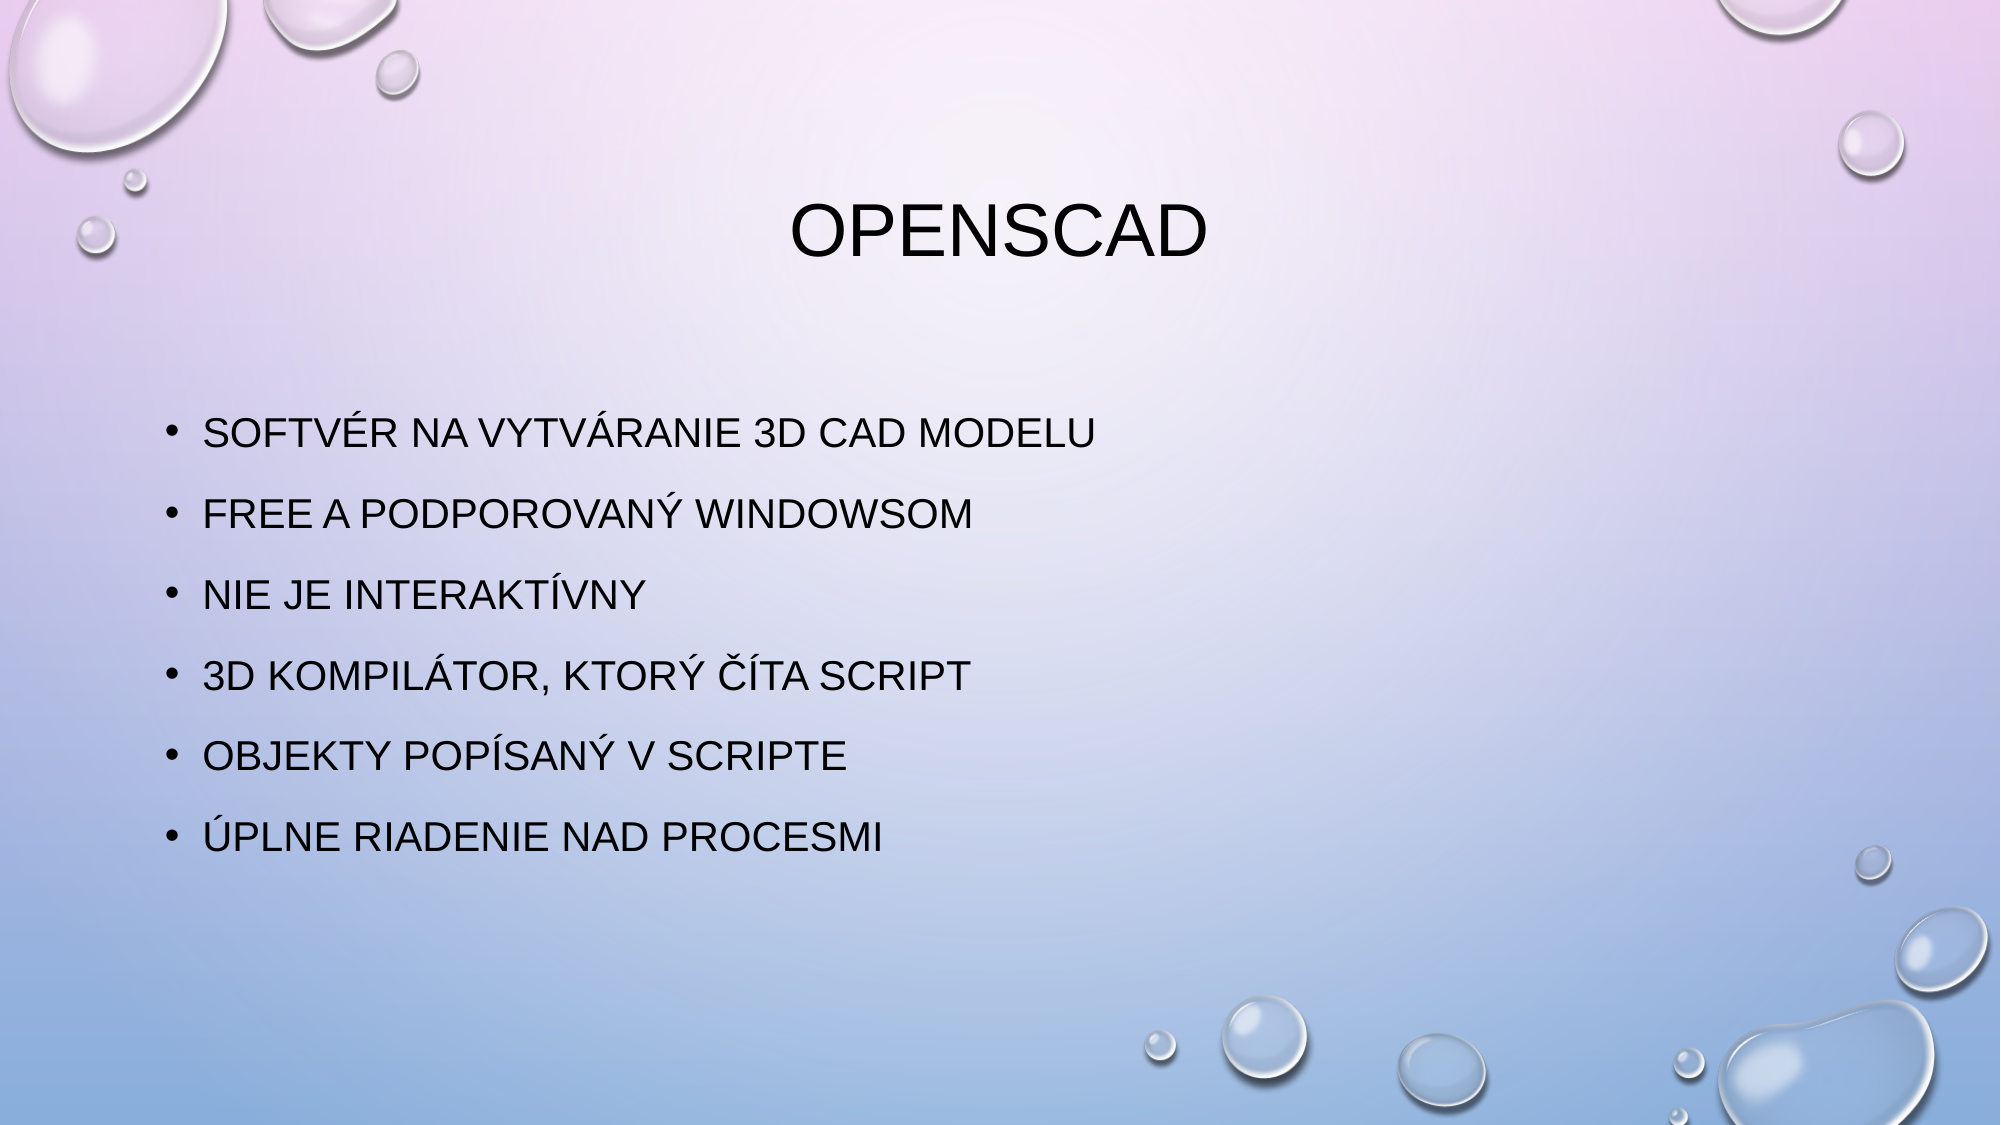

# openscad
Softvér na vytváranie 3d CAD modelu
Free a podporovaný windowsom
Nie je interaktívny
3d kompilátor, ktorý číta script
Objekty popísaný v scripte
Úplne riadenie nad procesmi